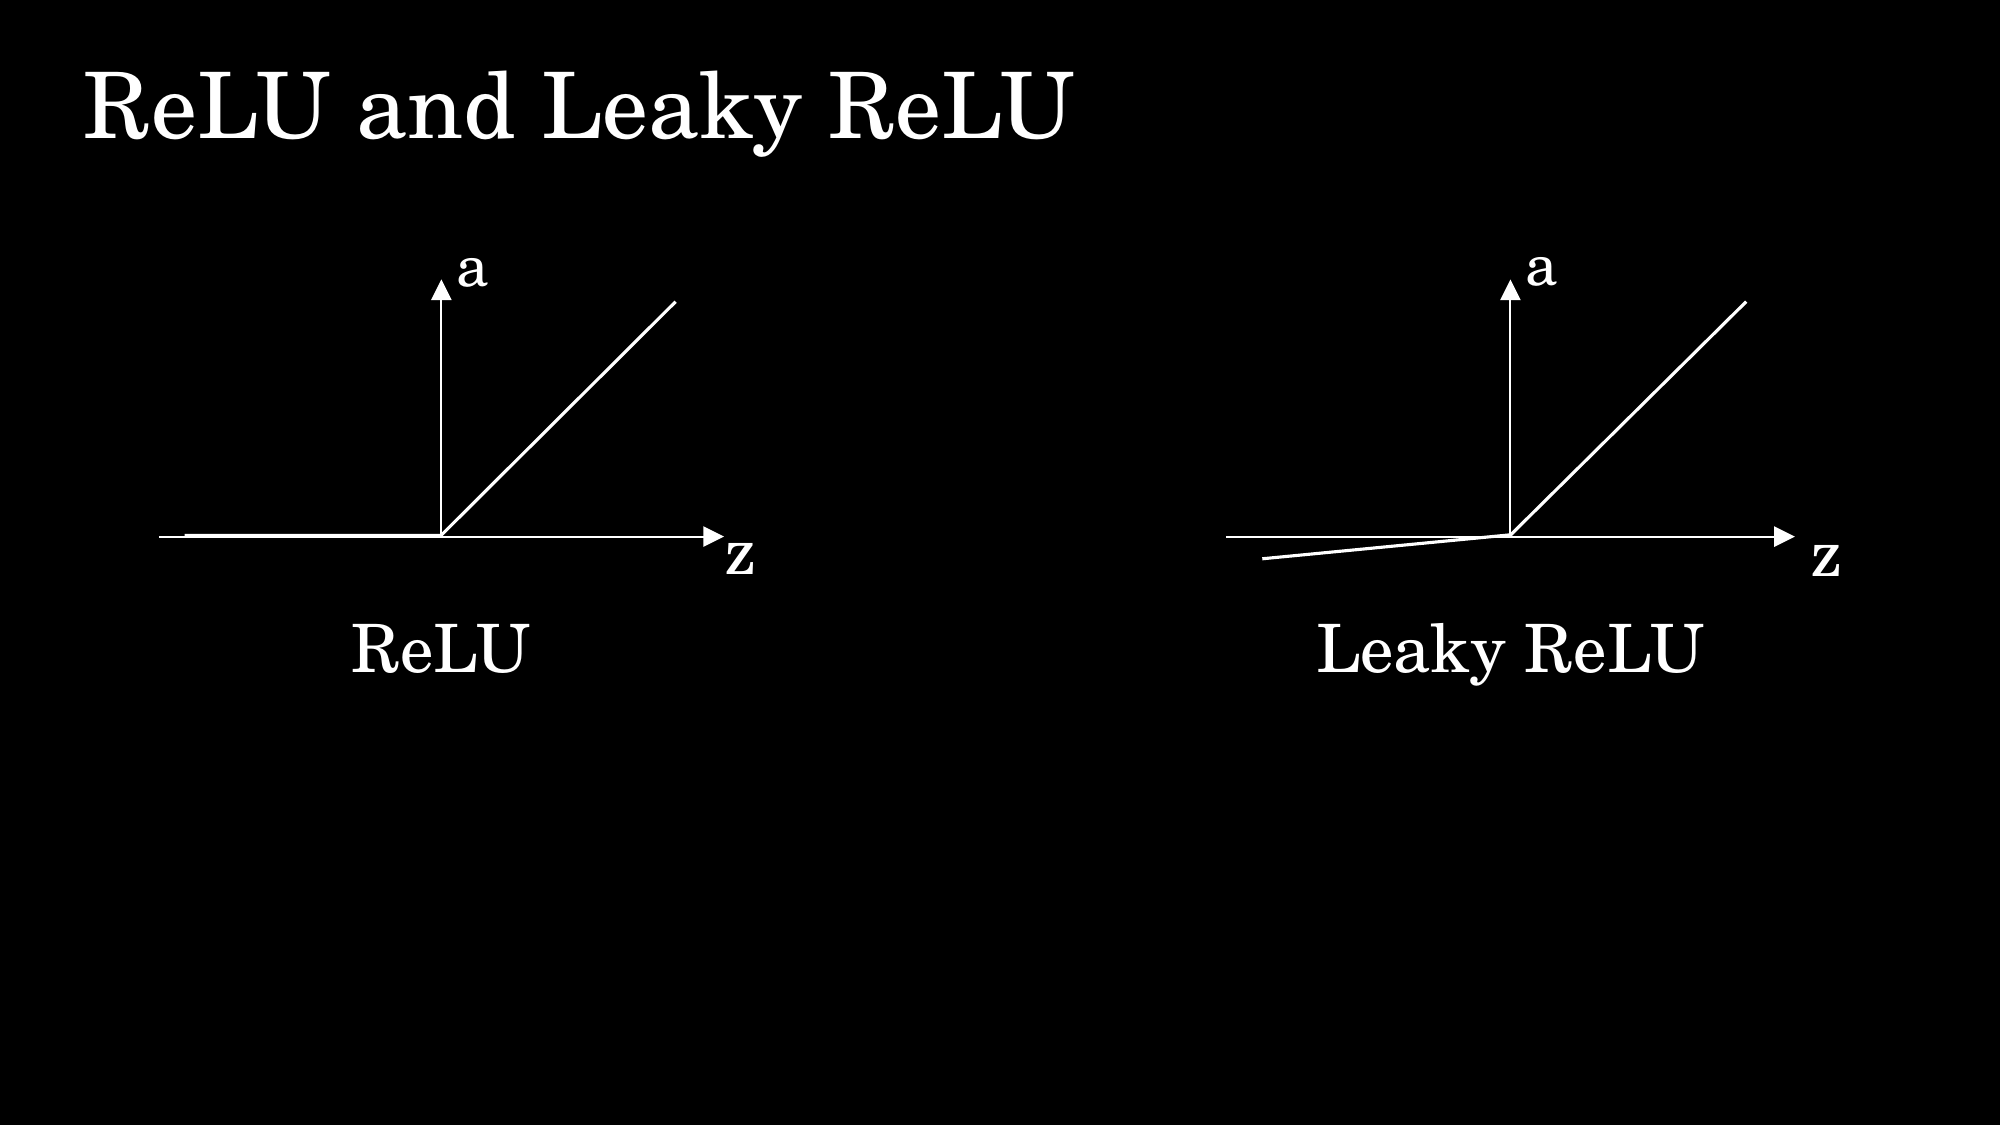

# ReLU and Leaky ReLU
a
z
Leaky ReLU
a
z
ReLU